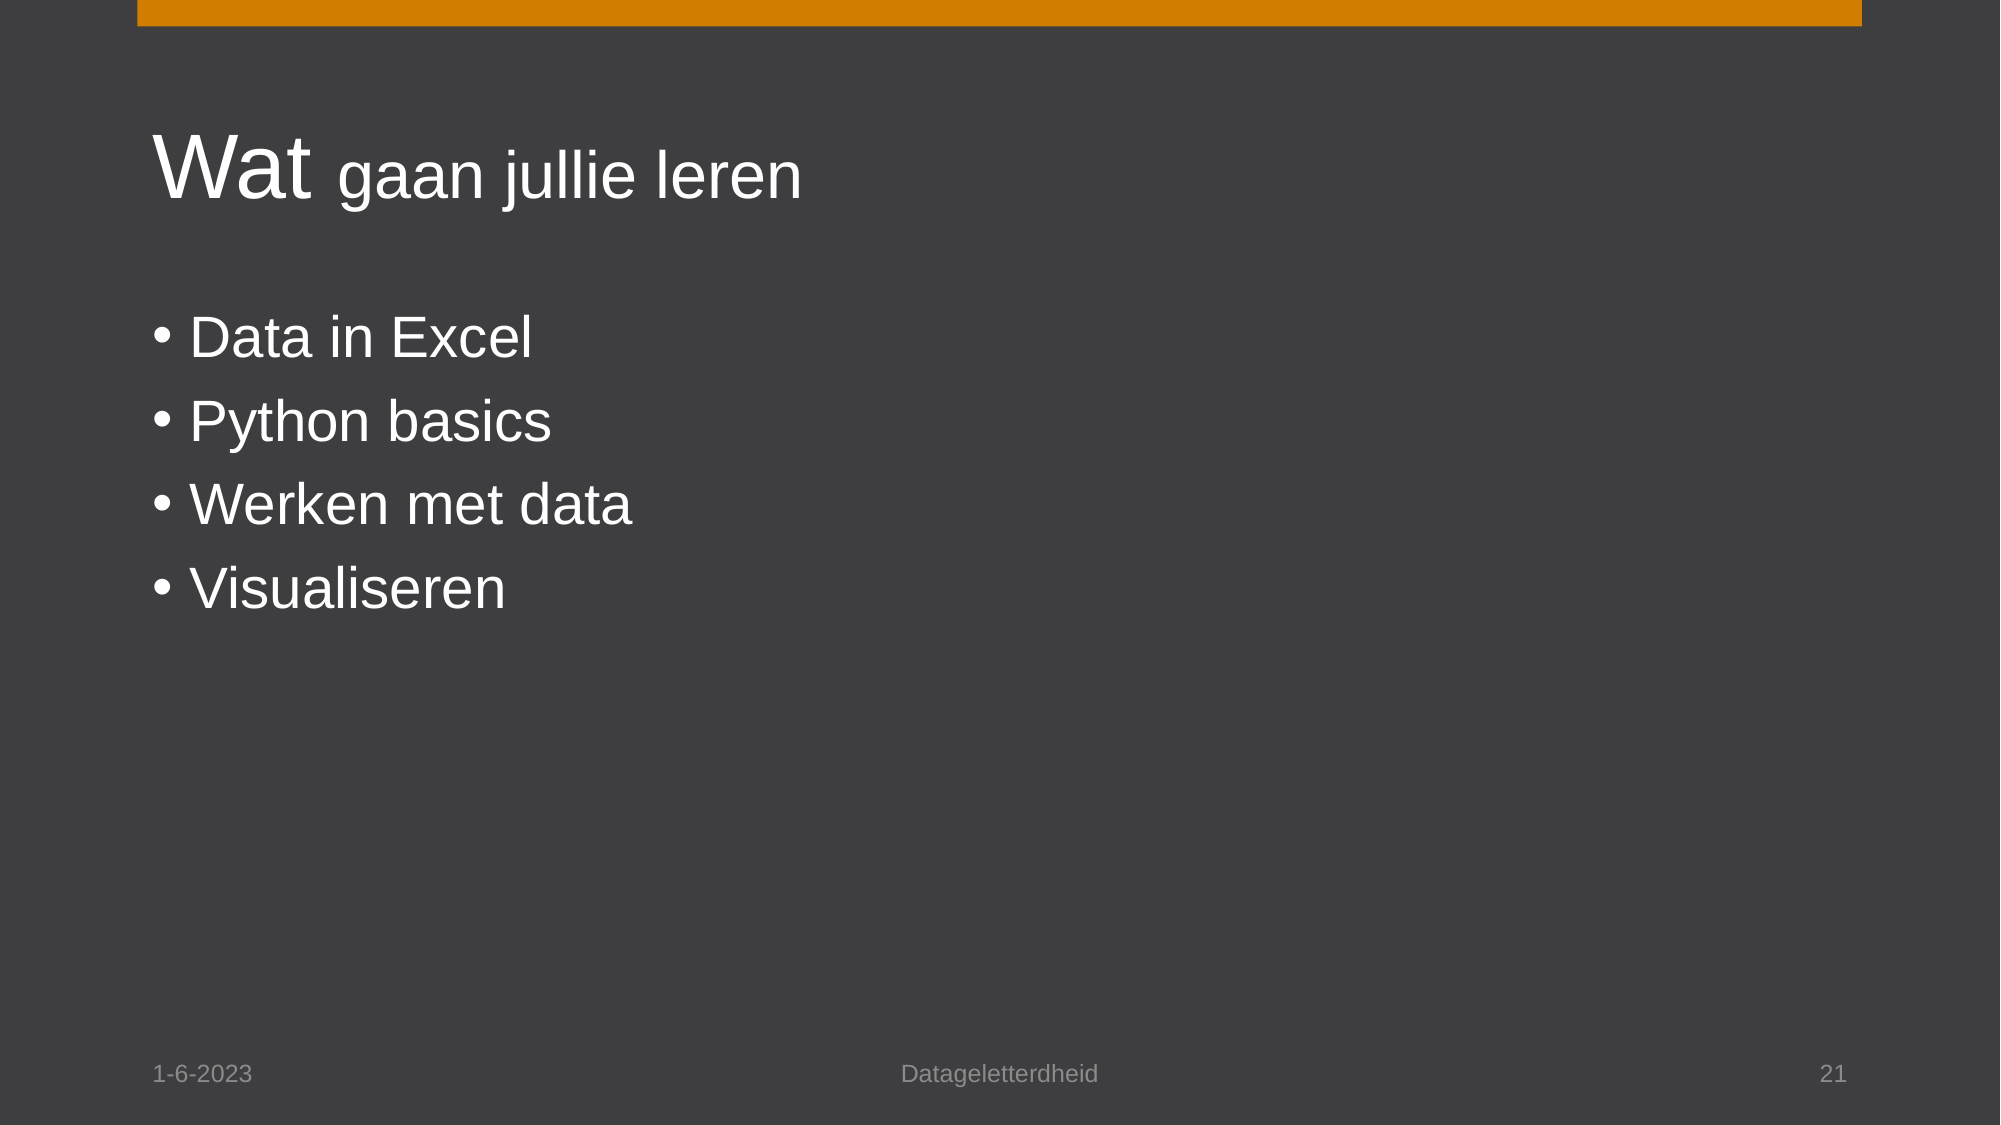

# Wat gaan jullie leren
Data in Excel
Python basics
Werken met data
Visualiseren

1-6-2023
Datageletterdheid
21